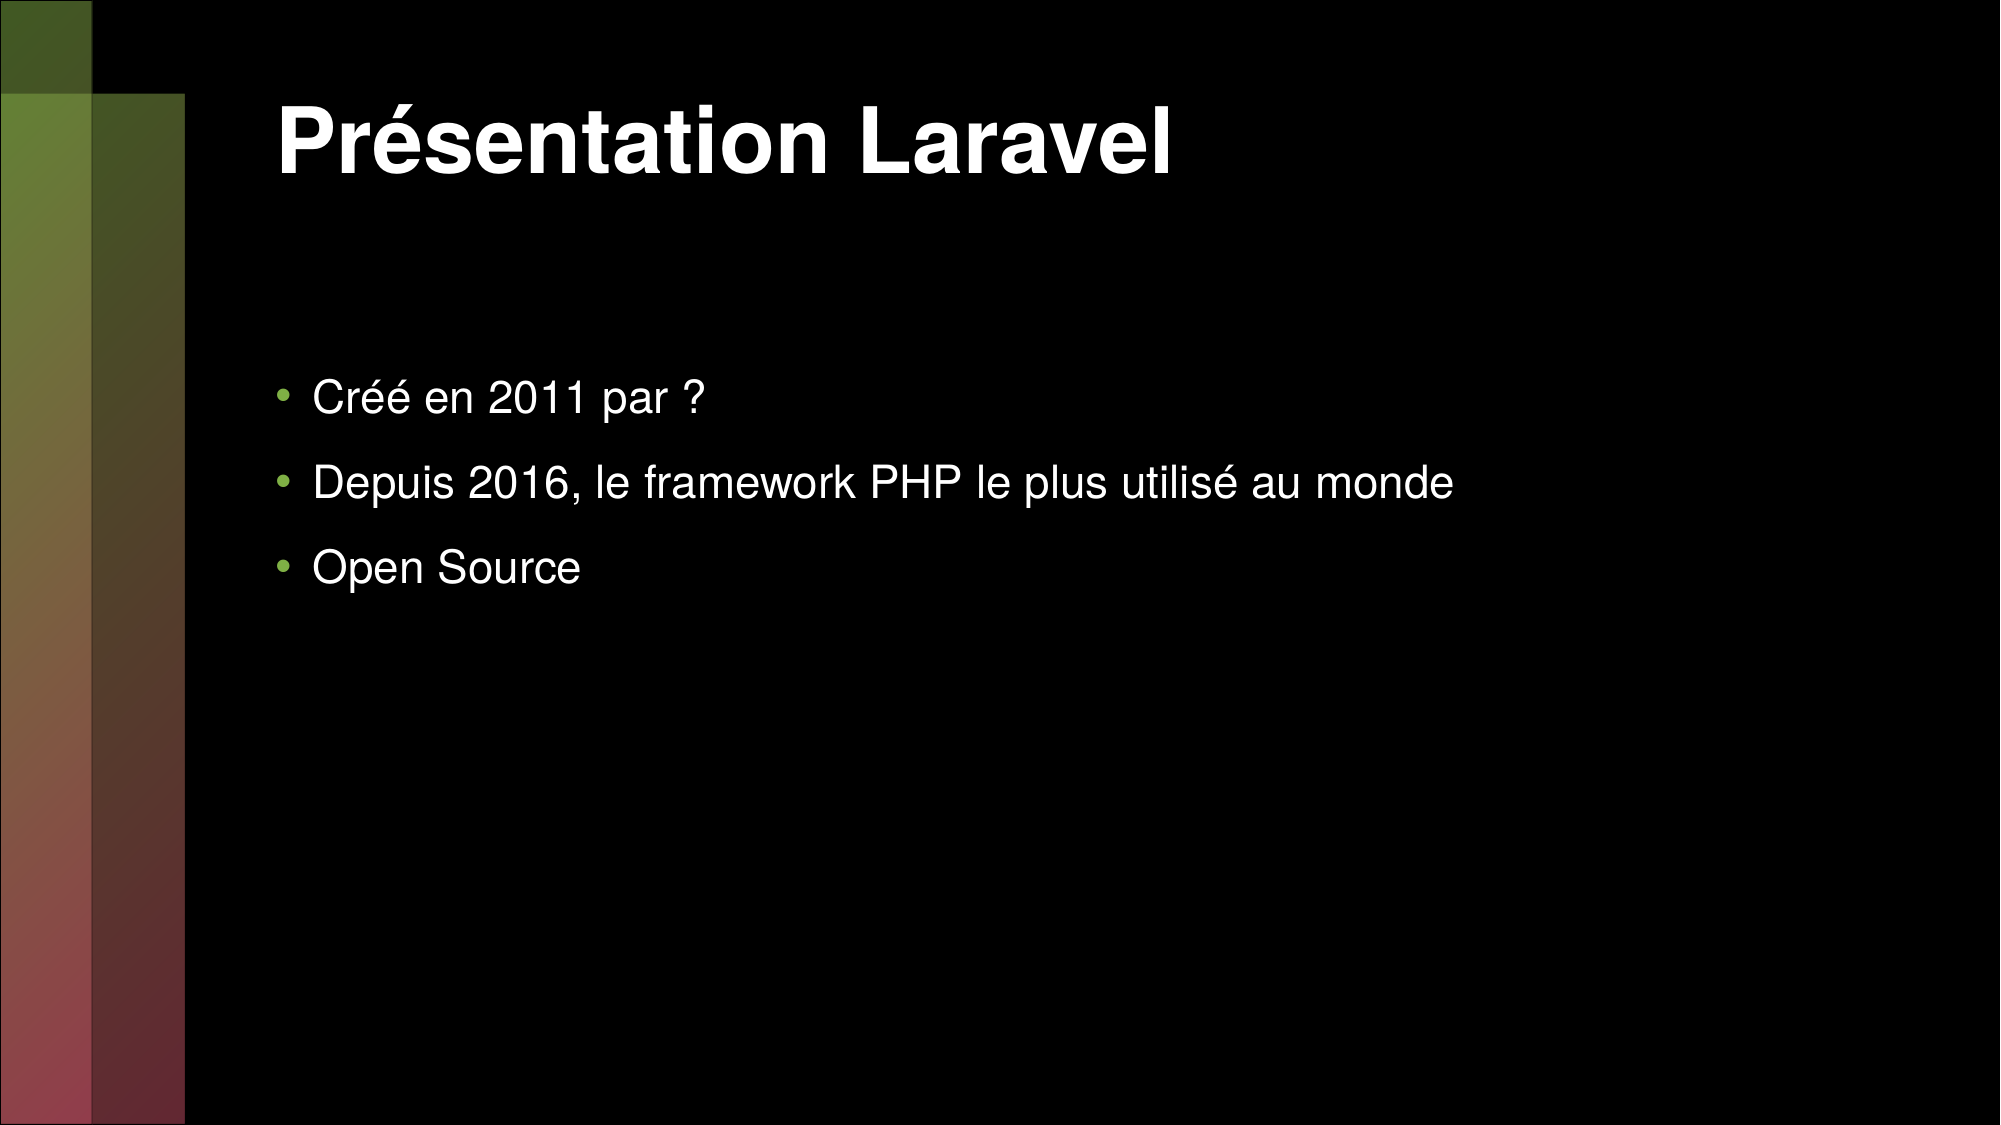

# Présentation Laravel
Créé en 2011 par ?
Depuis 2016, le framework PHP le plus utilisé au monde
Open Source